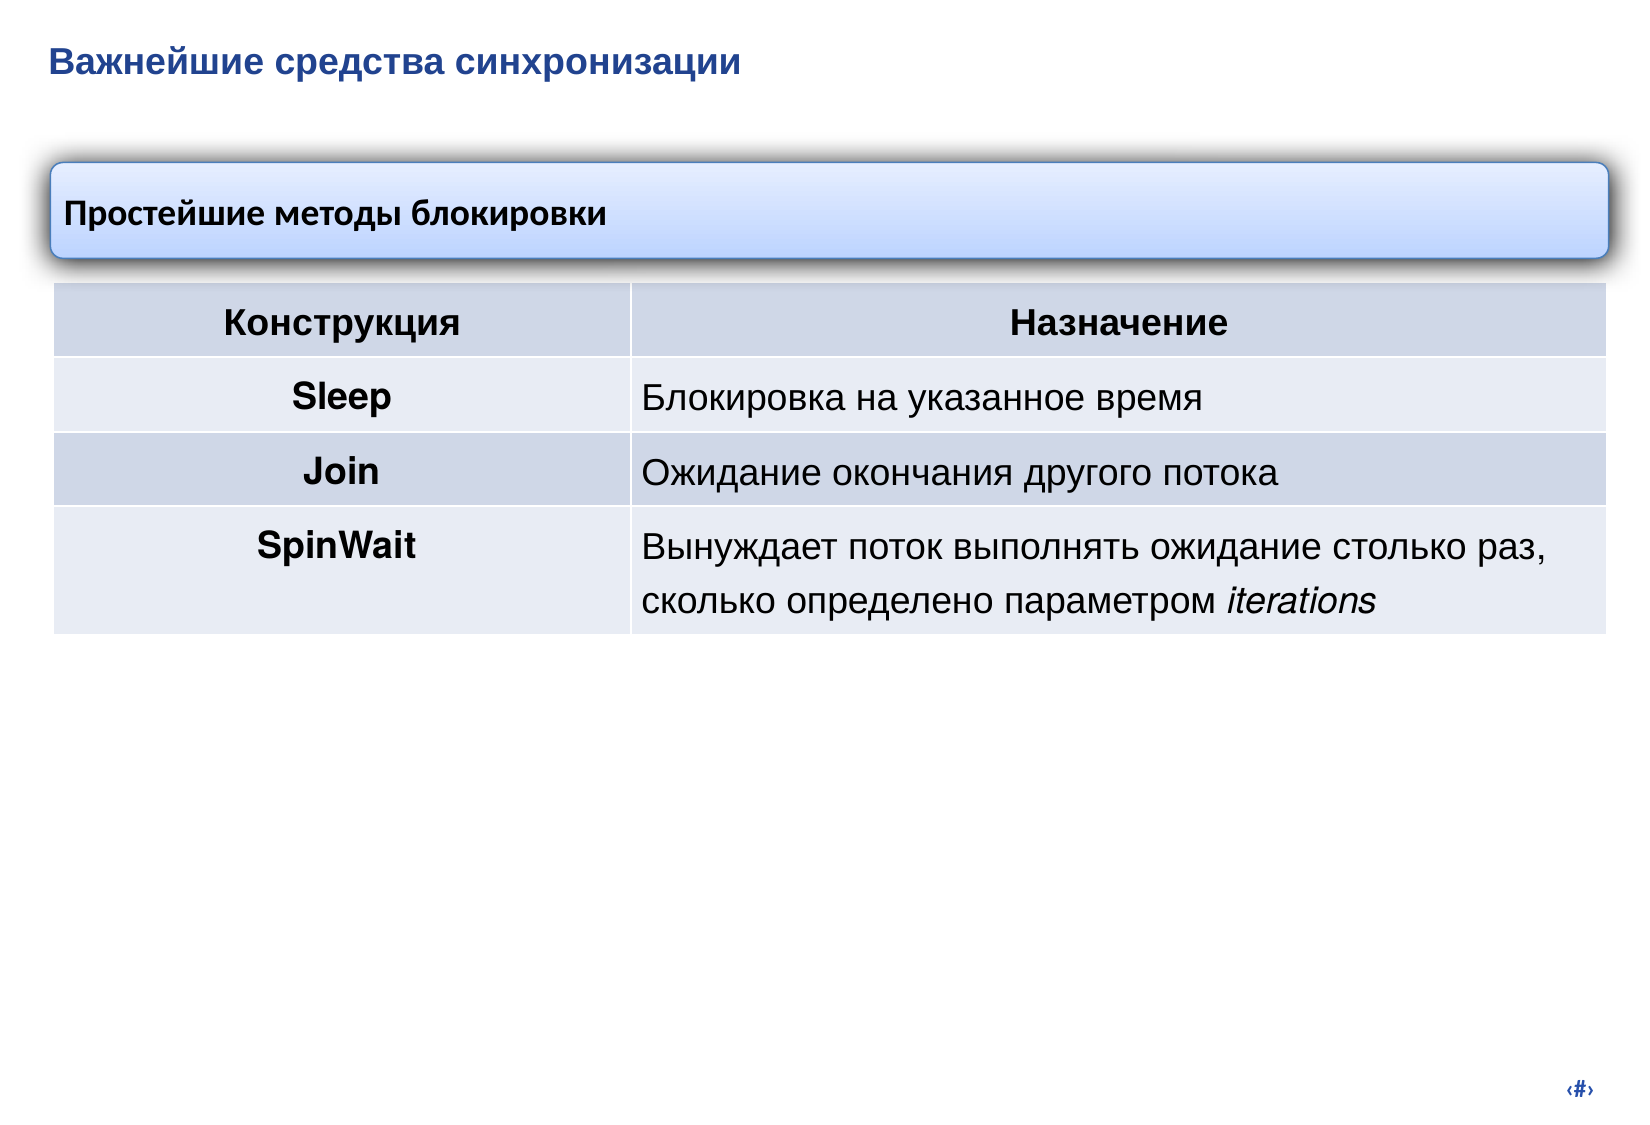

# Важнейшие средства синхронизации

Простейшие методы блокировки
| Конструкция | Назначение |
| --- | --- |
| Sleep | Блокировка на указанное время |
| Join | Ожидание окончания другого потока |
| SpinWait | Вынуждает поток выполнять ожидание столько раз, сколько определено параметром iterations |